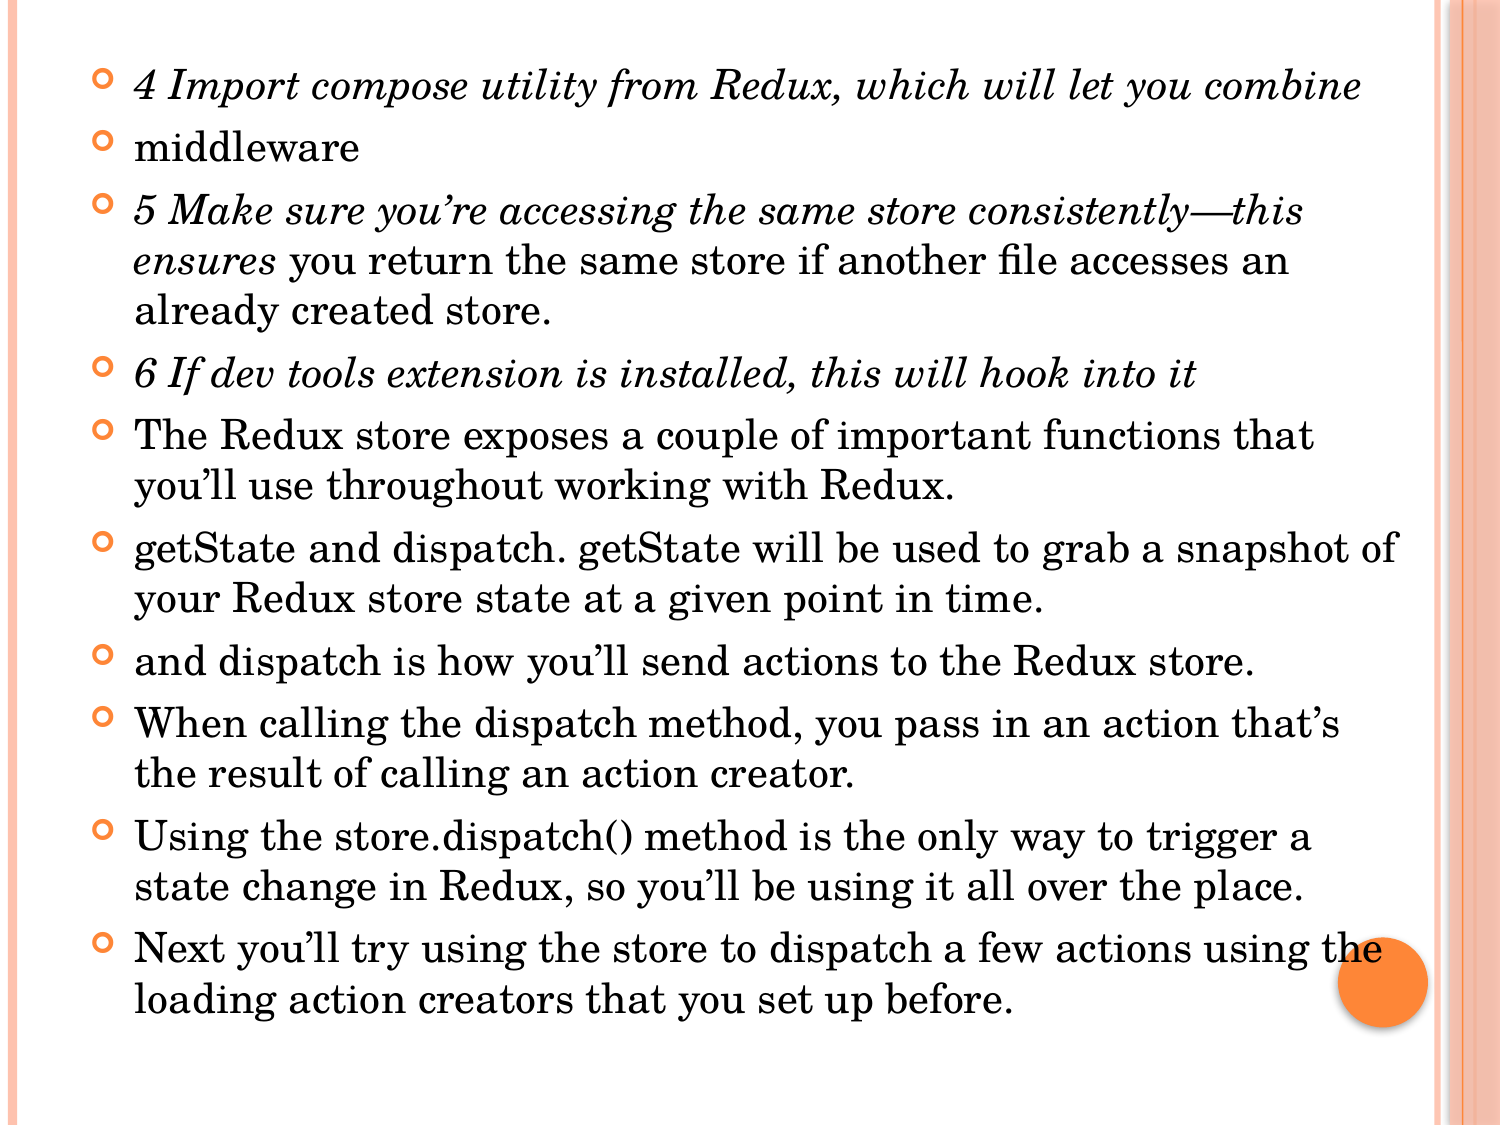

4 Import compose utility from Redux, which will let you combine
middleware
5 Make sure you’re accessing the same store consistently—this ensures you return the same store if another file accesses an already created store.
6 If dev tools extension is installed, this will hook into it
The Redux store exposes a couple of important functions that you’ll use throughout working with Redux.
getState and dispatch. getState will be used to grab a snapshot of your Redux store state at a given point in time.
and dispatch is how you’ll send actions to the Redux store.
When calling the dispatch method, you pass in an action that’s the result of calling an action creator.
Using the store.dispatch() method is the only way to trigger a state change in Redux, so you’ll be using it all over the place.
Next you’ll try using the store to dispatch a few actions using the loading action creators that you set up before.